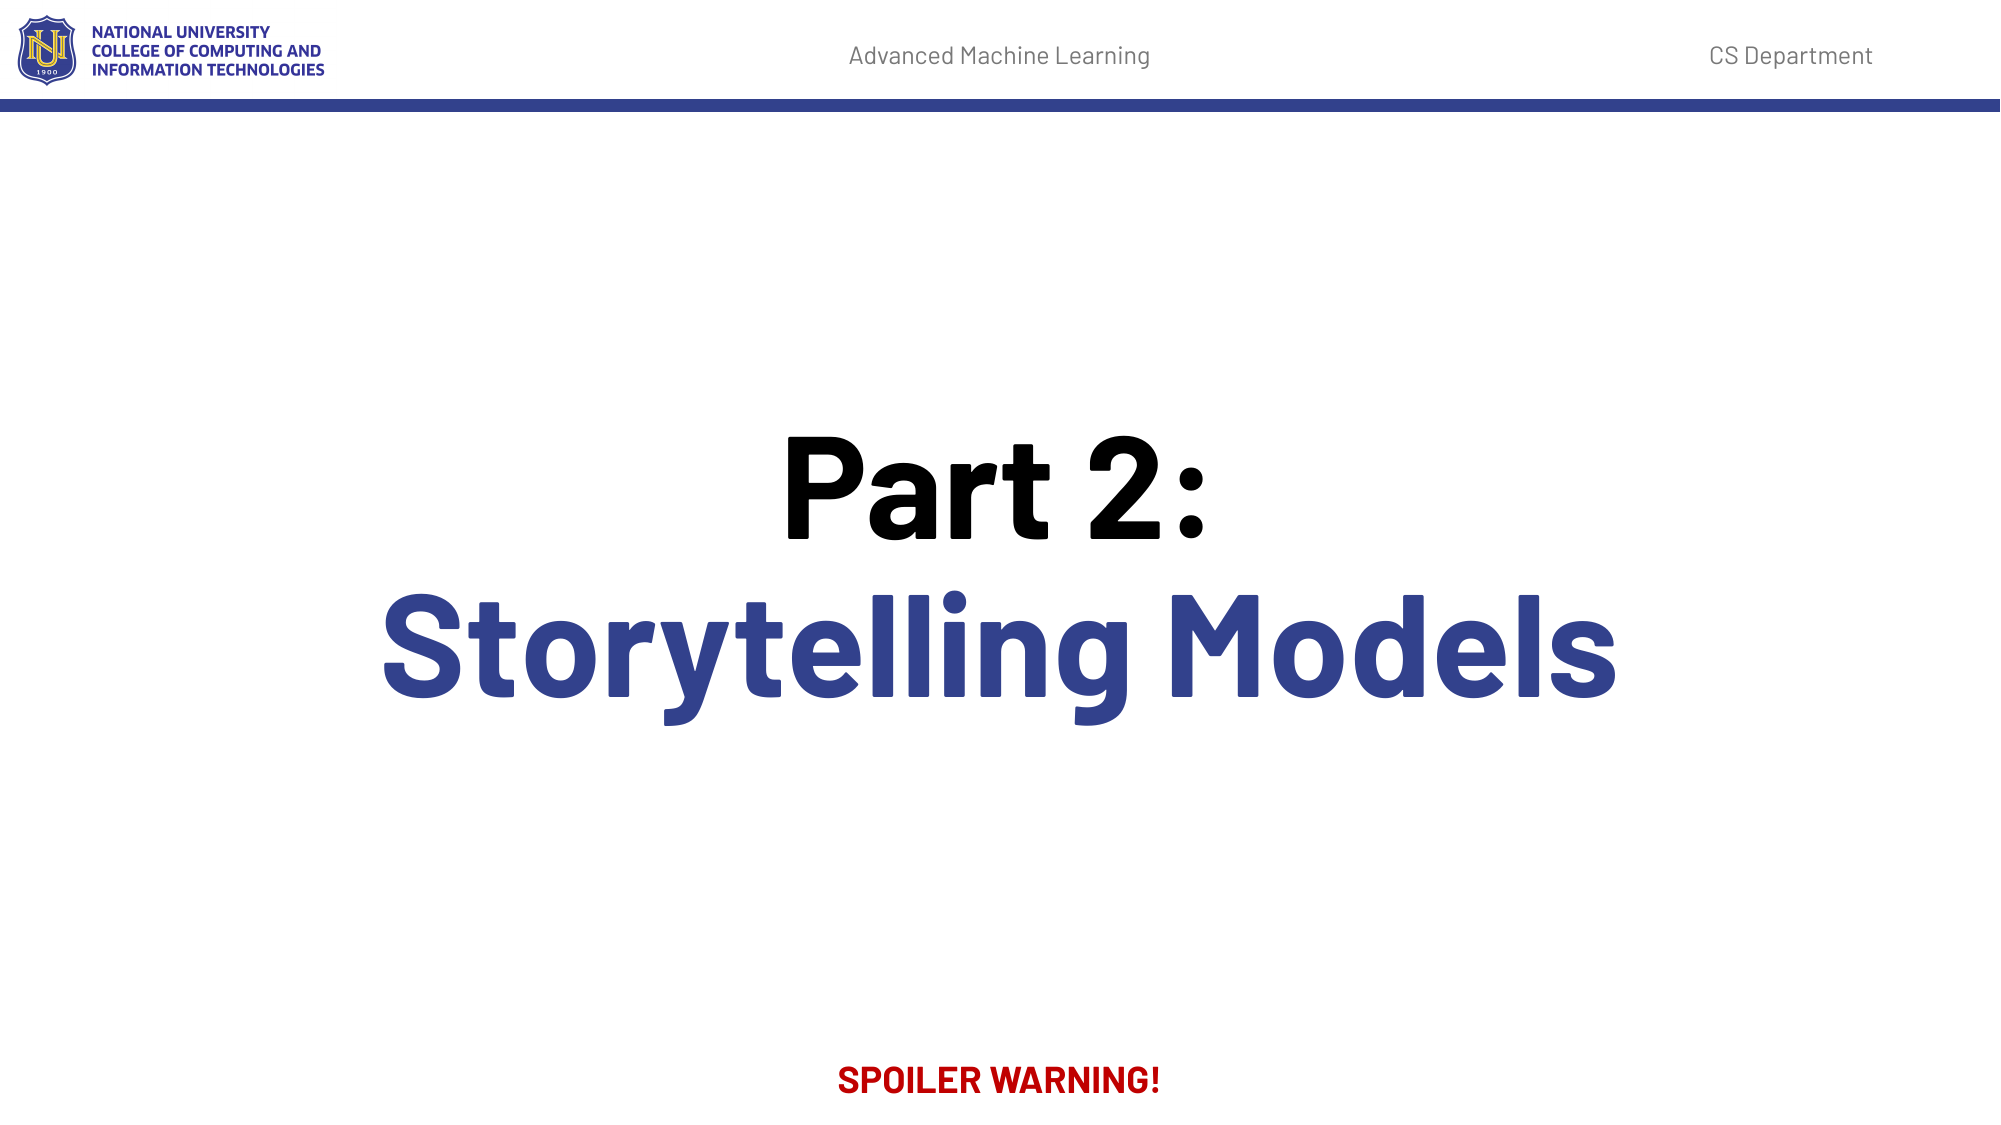

# Part 2: Storytelling Models
SPOILER WARNING!